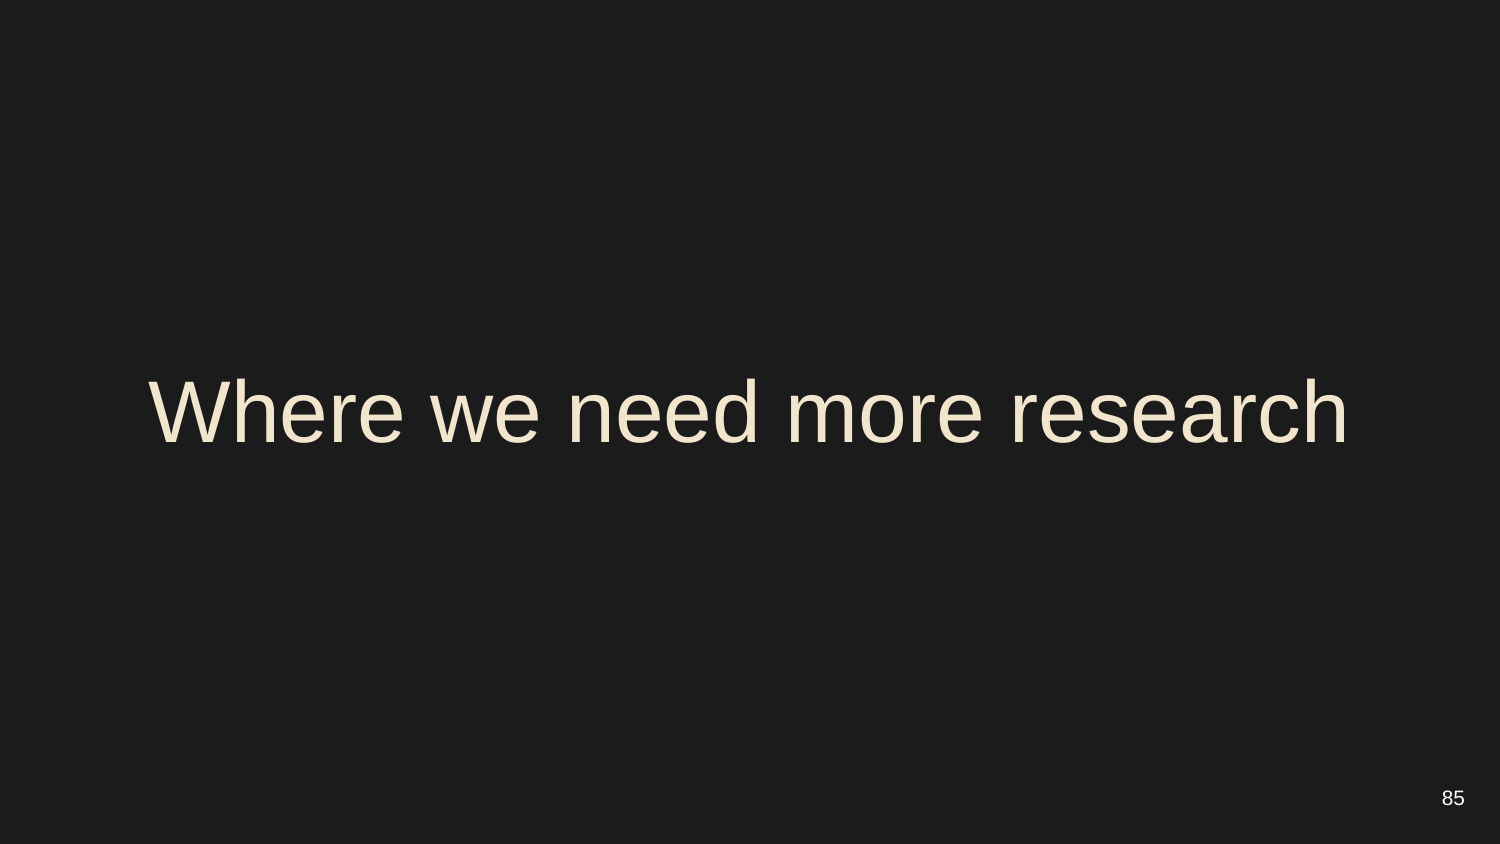

# Where we need more research
85